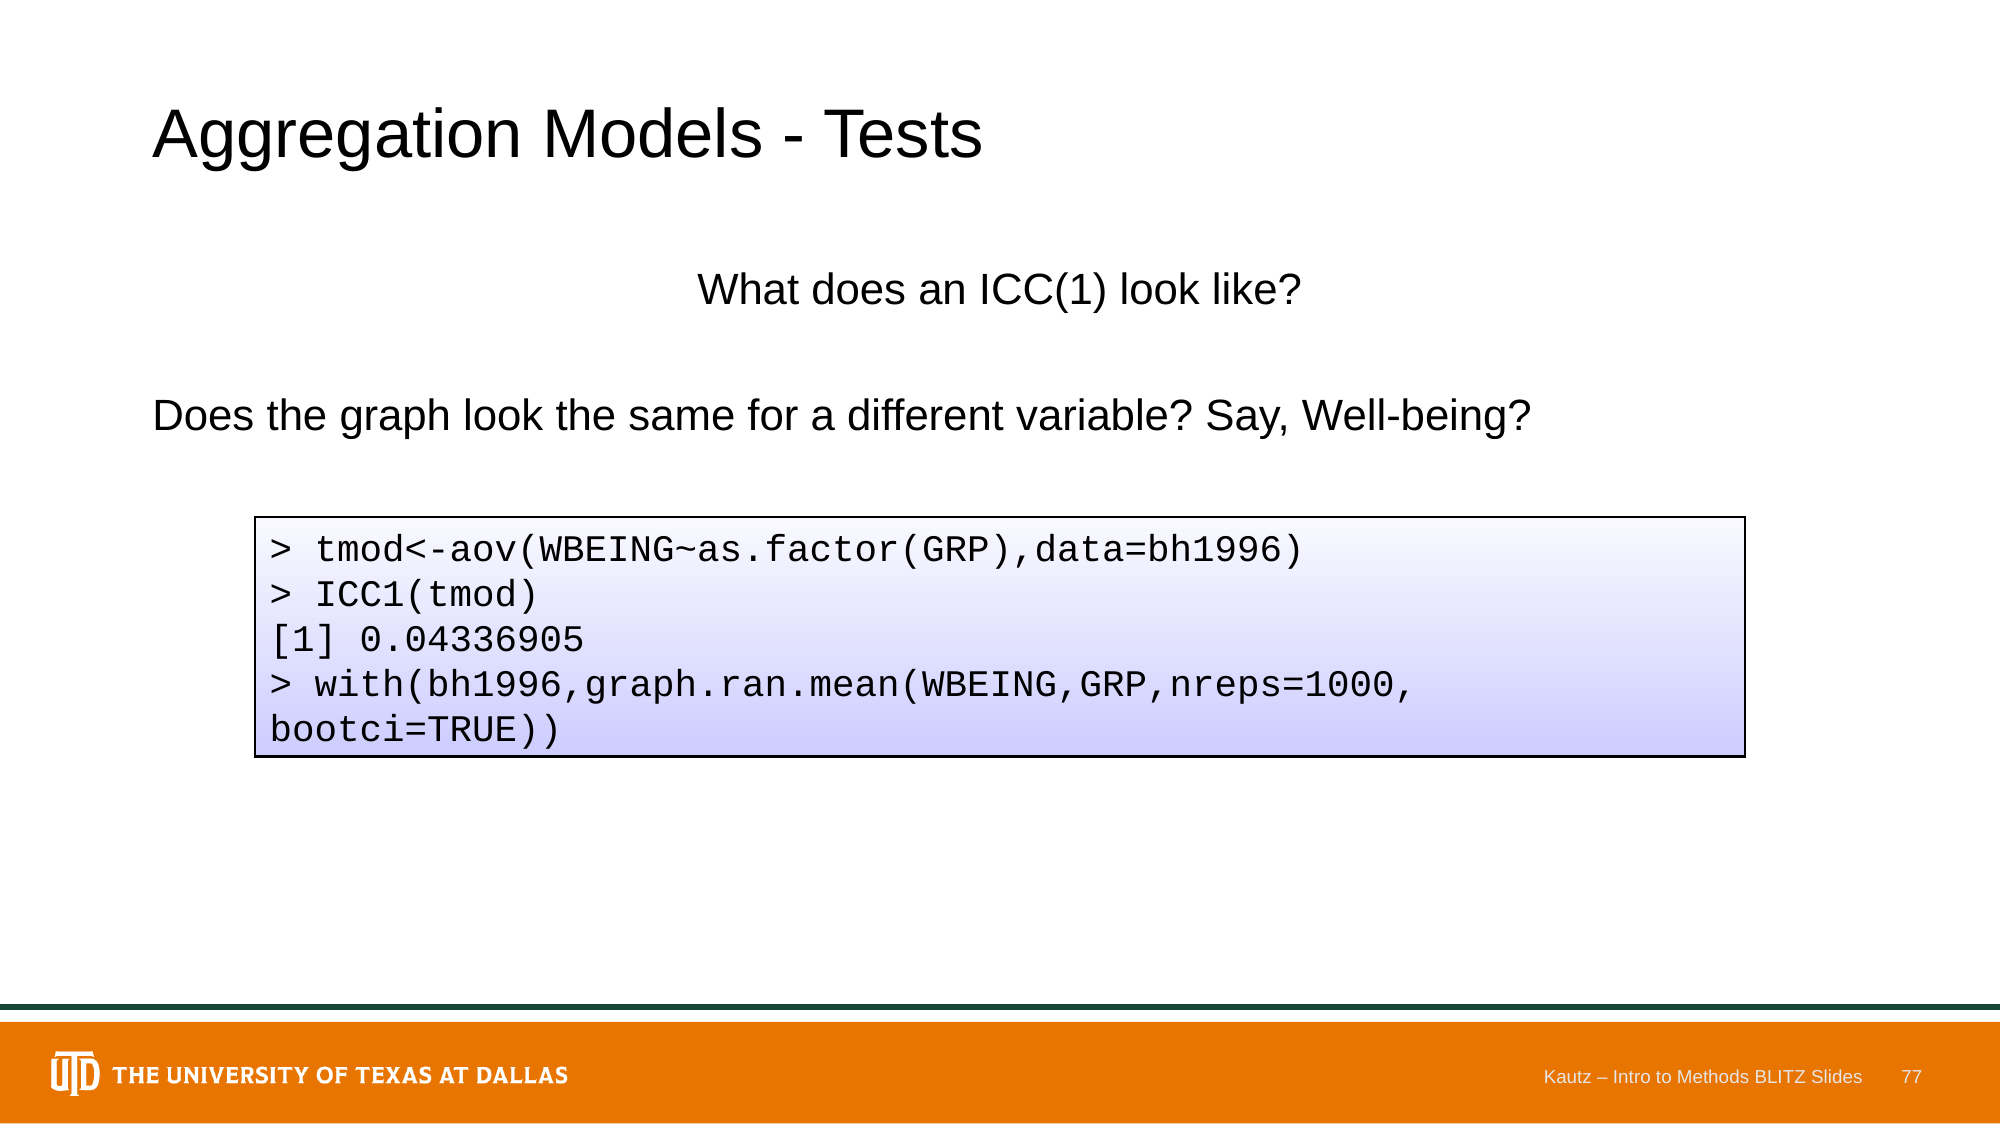

# Aggregation Models - Tests
What does an ICC(1) look like?

Does the graph look the same for a different variable? Say, Well-being?
> tmod<-aov(WBEING~as.factor(GRP),data=bh1996)
> ICC1(tmod)
[1] 0.04336905
> with(bh1996,graph.ran.mean(WBEING,GRP,nreps=1000, bootci=TRUE))
Kautz – Intro to Methods BLITZ Slides
77